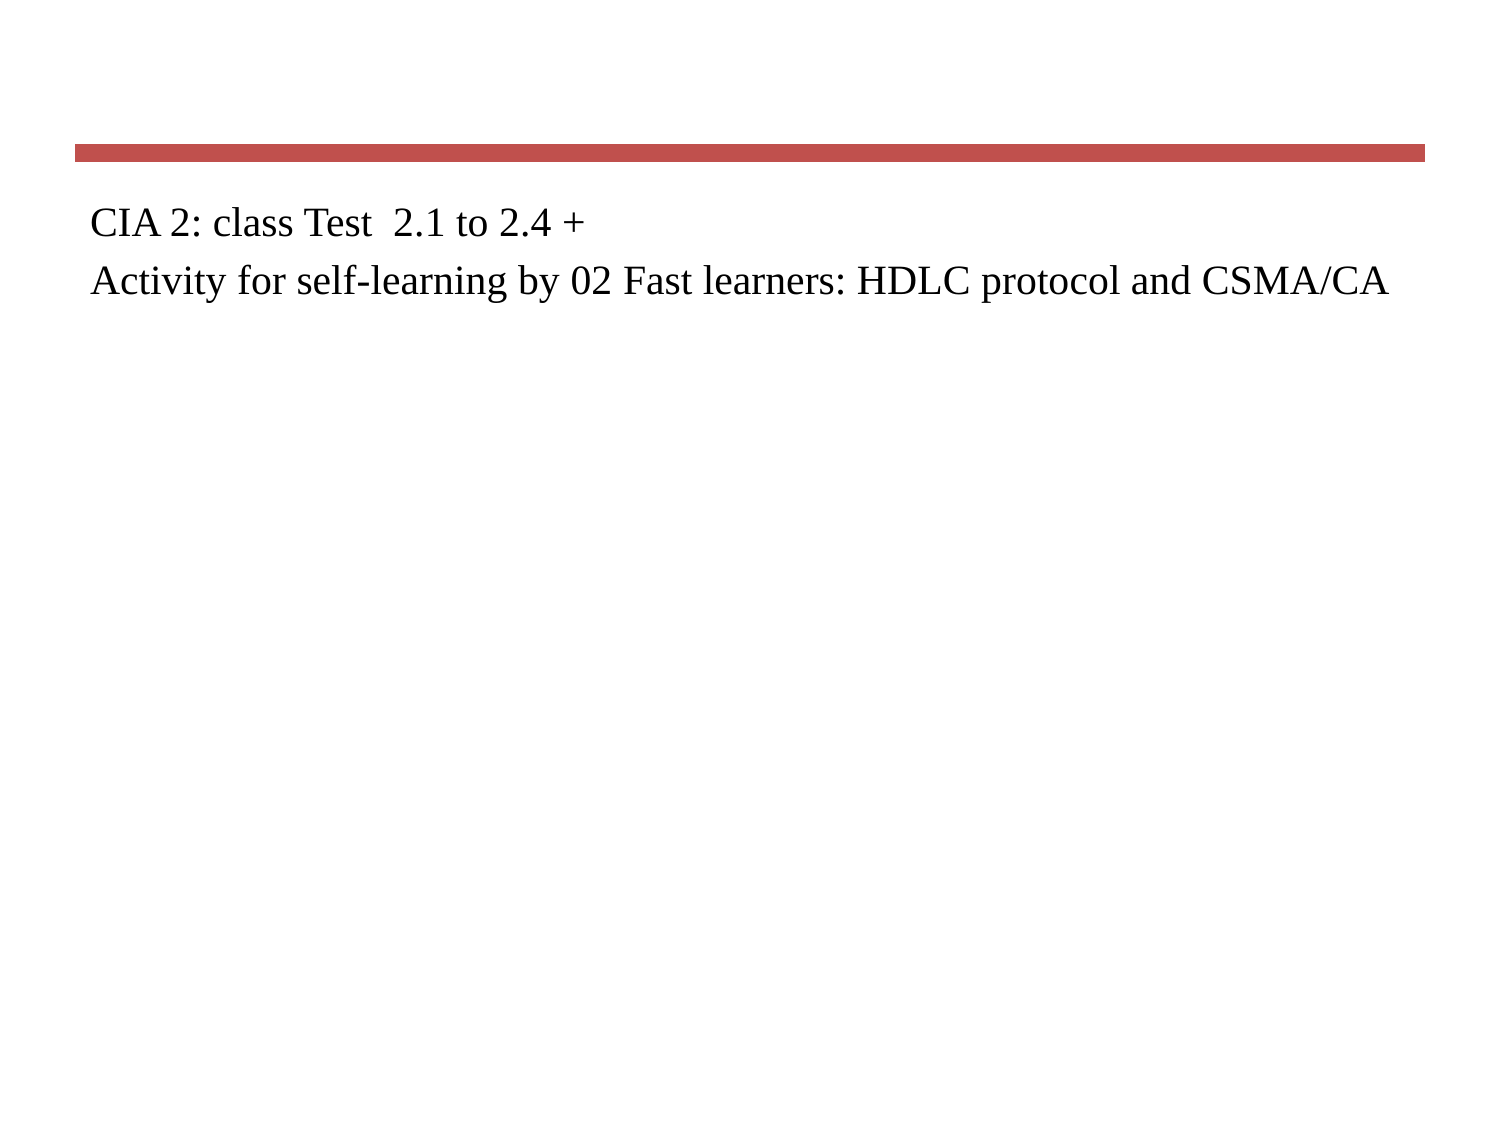

#
CIA 2: class Test  2.1 to 2.4 +
Activity for self-learning by 02 Fast learners: HDLC protocol and CSMA/CA